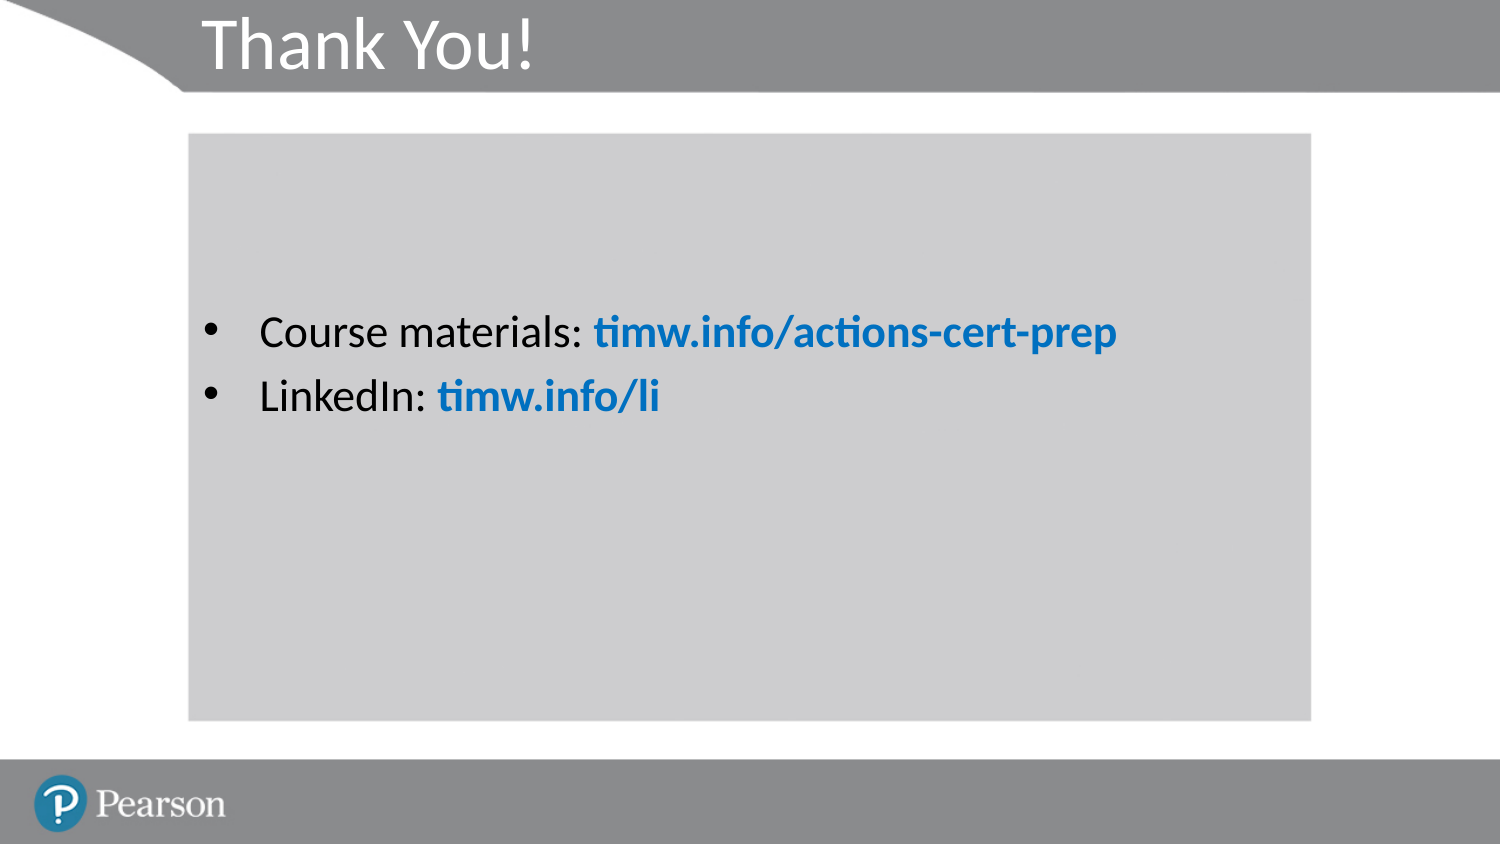

# Thank You!
Course materials: timw.info/actions-cert-prep
LinkedIn: timw.info/li